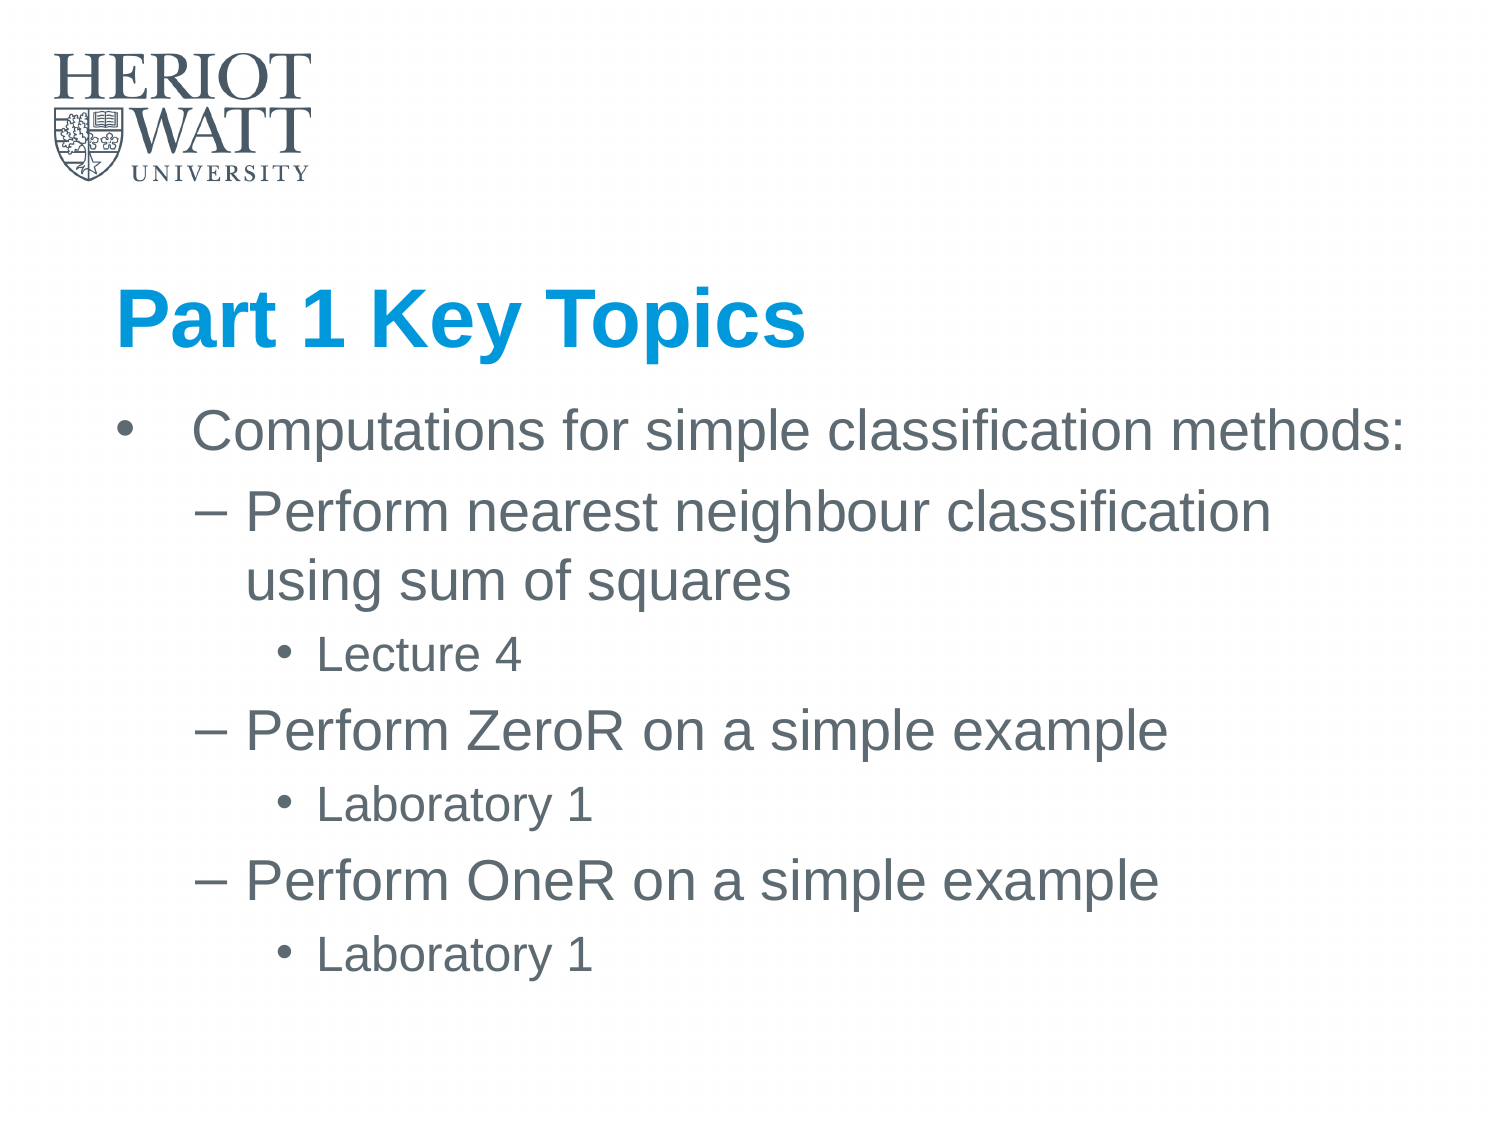

# Part 1 Key Topics
 Computations for simple classification methods:
Perform nearest neighbour classification using sum of squares
Lecture 4
Perform ZeroR on a simple example
Laboratory 1
Perform OneR on a simple example
Laboratory 1